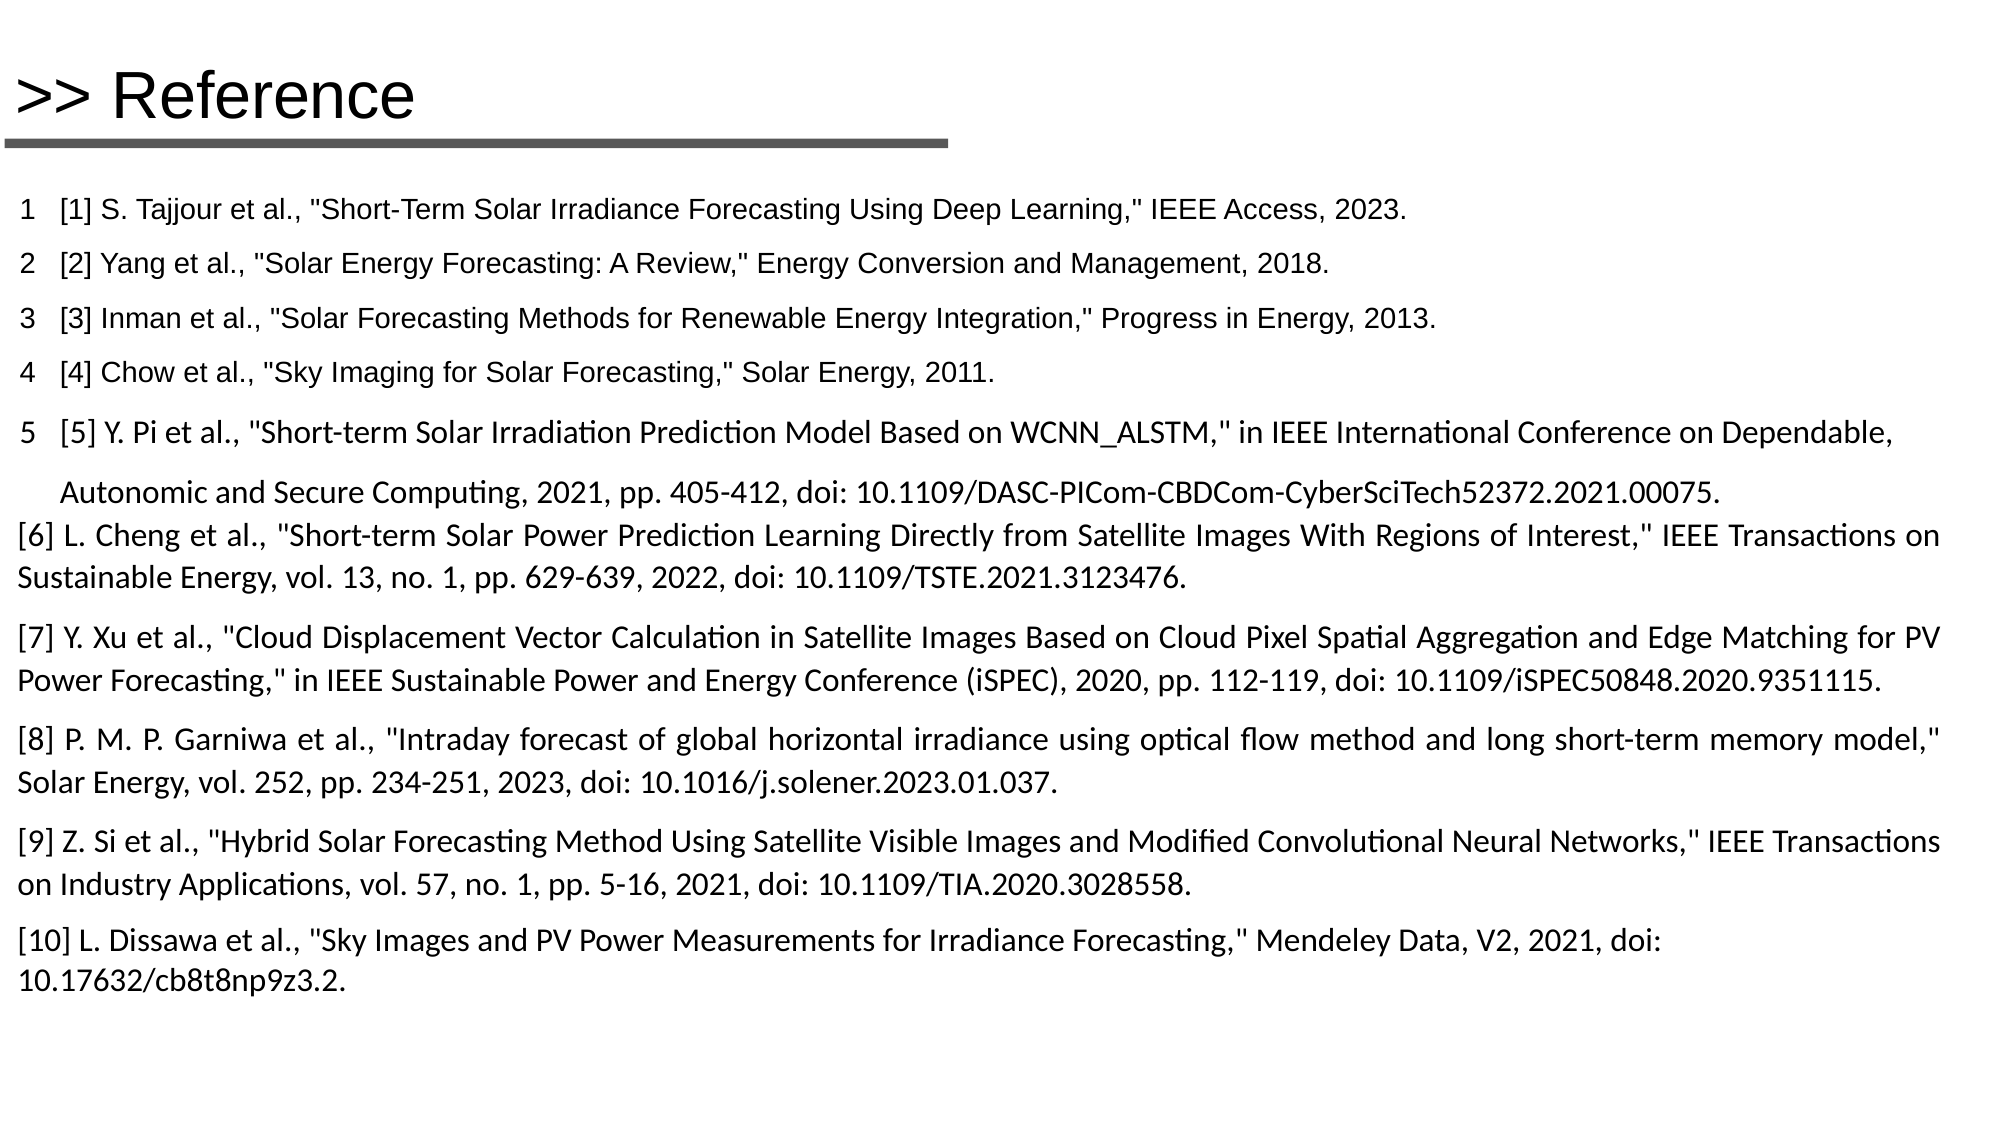

# >> Reference

[1] S. Tajjour et al., "Short-Term Solar Irradiance Forecasting Using Deep Learning," IEEE Access, 2023.
[2] Yang et al., "Solar Energy Forecasting: A Review," Energy Conversion and Management, 2018.
[3] Inman et al., "Solar Forecasting Methods for Renewable Energy Integration," Progress in Energy, 2013.
[4] Chow et al., "Sky Imaging for Solar Forecasting," Solar Energy, 2011.
[5] Y. Pi et al., "Short-term Solar Irradiation Prediction Model Based on WCNN_ALSTM," in IEEE International Conference on Dependable, Autonomic and Secure Computing, 2021, pp. 405-412, doi: 10.1109/DASC-PICom-CBDCom-CyberSciTech52372.2021.00075.
[6] L. Cheng et al., "Short-term Solar Power Prediction Learning Directly from Satellite Images With Regions of Interest," IEEE Transactions on Sustainable Energy, vol. 13, no. 1, pp. 629-639, 2022, doi: 10.1109/TSTE.2021.3123476.
[7] Y. Xu et al., "Cloud Displacement Vector Calculation in Satellite Images Based on Cloud Pixel Spatial Aggregation and Edge Matching for PV Power Forecasting," in IEEE Sustainable Power and Energy Conference (iSPEC), 2020, pp. 112-119, doi: 10.1109/iSPEC50848.2020.9351115.
[8] P. M. P. Garniwa et al., "Intraday forecast of global horizontal irradiance using optical flow method and long short-term memory model," Solar Energy, vol. 252, pp. 234-251, 2023, doi: 10.1016/j.solener.2023.01.037.
[9] Z. Si et al., "Hybrid Solar Forecasting Method Using Satellite Visible Images and Modified Convolutional Neural Networks," IEEE Transactions on Industry Applications, vol. 57, no. 1, pp. 5-16, 2021, doi: 10.1109/TIA.2020.3028558.
[10] L. Dissawa et al., "Sky Images and PV Power Measurements for Irradiance Forecasting," Mendeley Data, V2, 2021, doi: 10.17632/cb8t8np9z3.2.